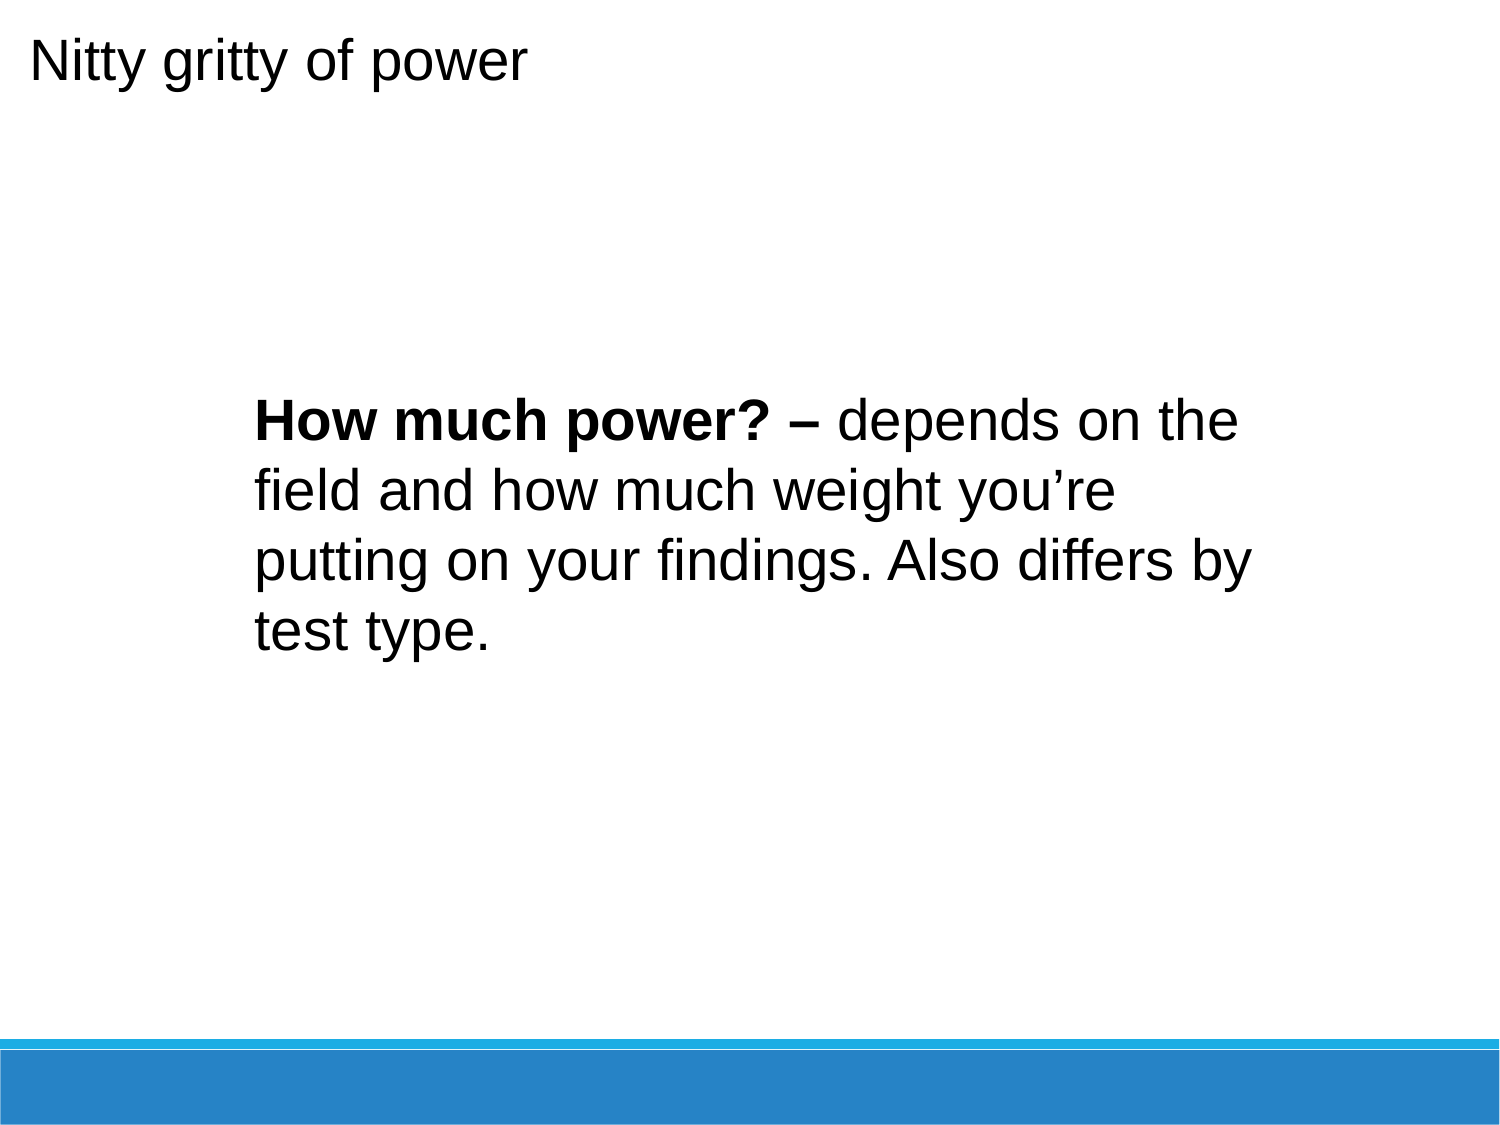

Nitty gritty of power

How much power? – depends on the field and how much weight you’re putting on your findings. Also differs by test type.